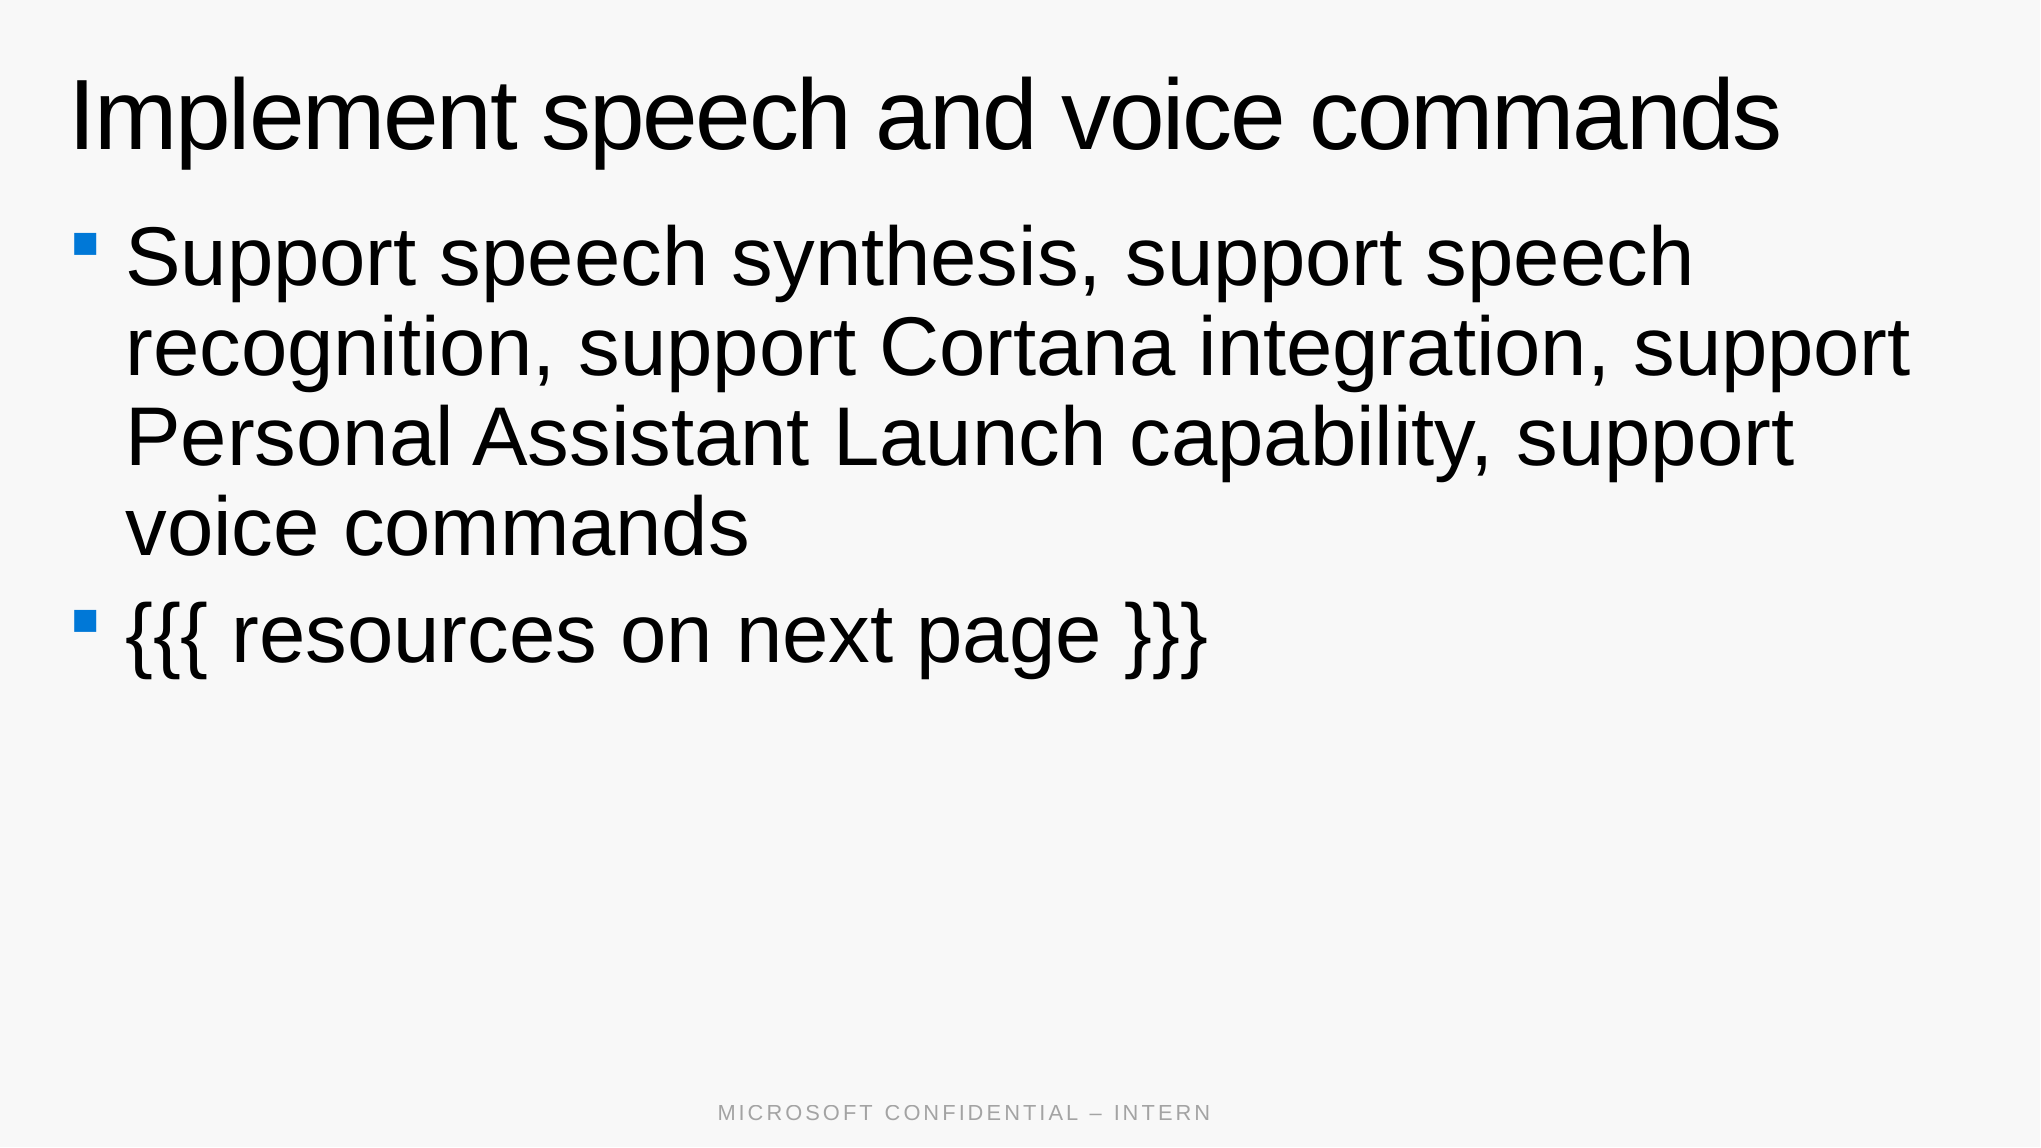

# Implement speech and voice commands
Support speech synthesis, support speech recognition, support Cortana integration, support Personal Assistant Launch capability, support voice commands
{{{ resources on next page }}}